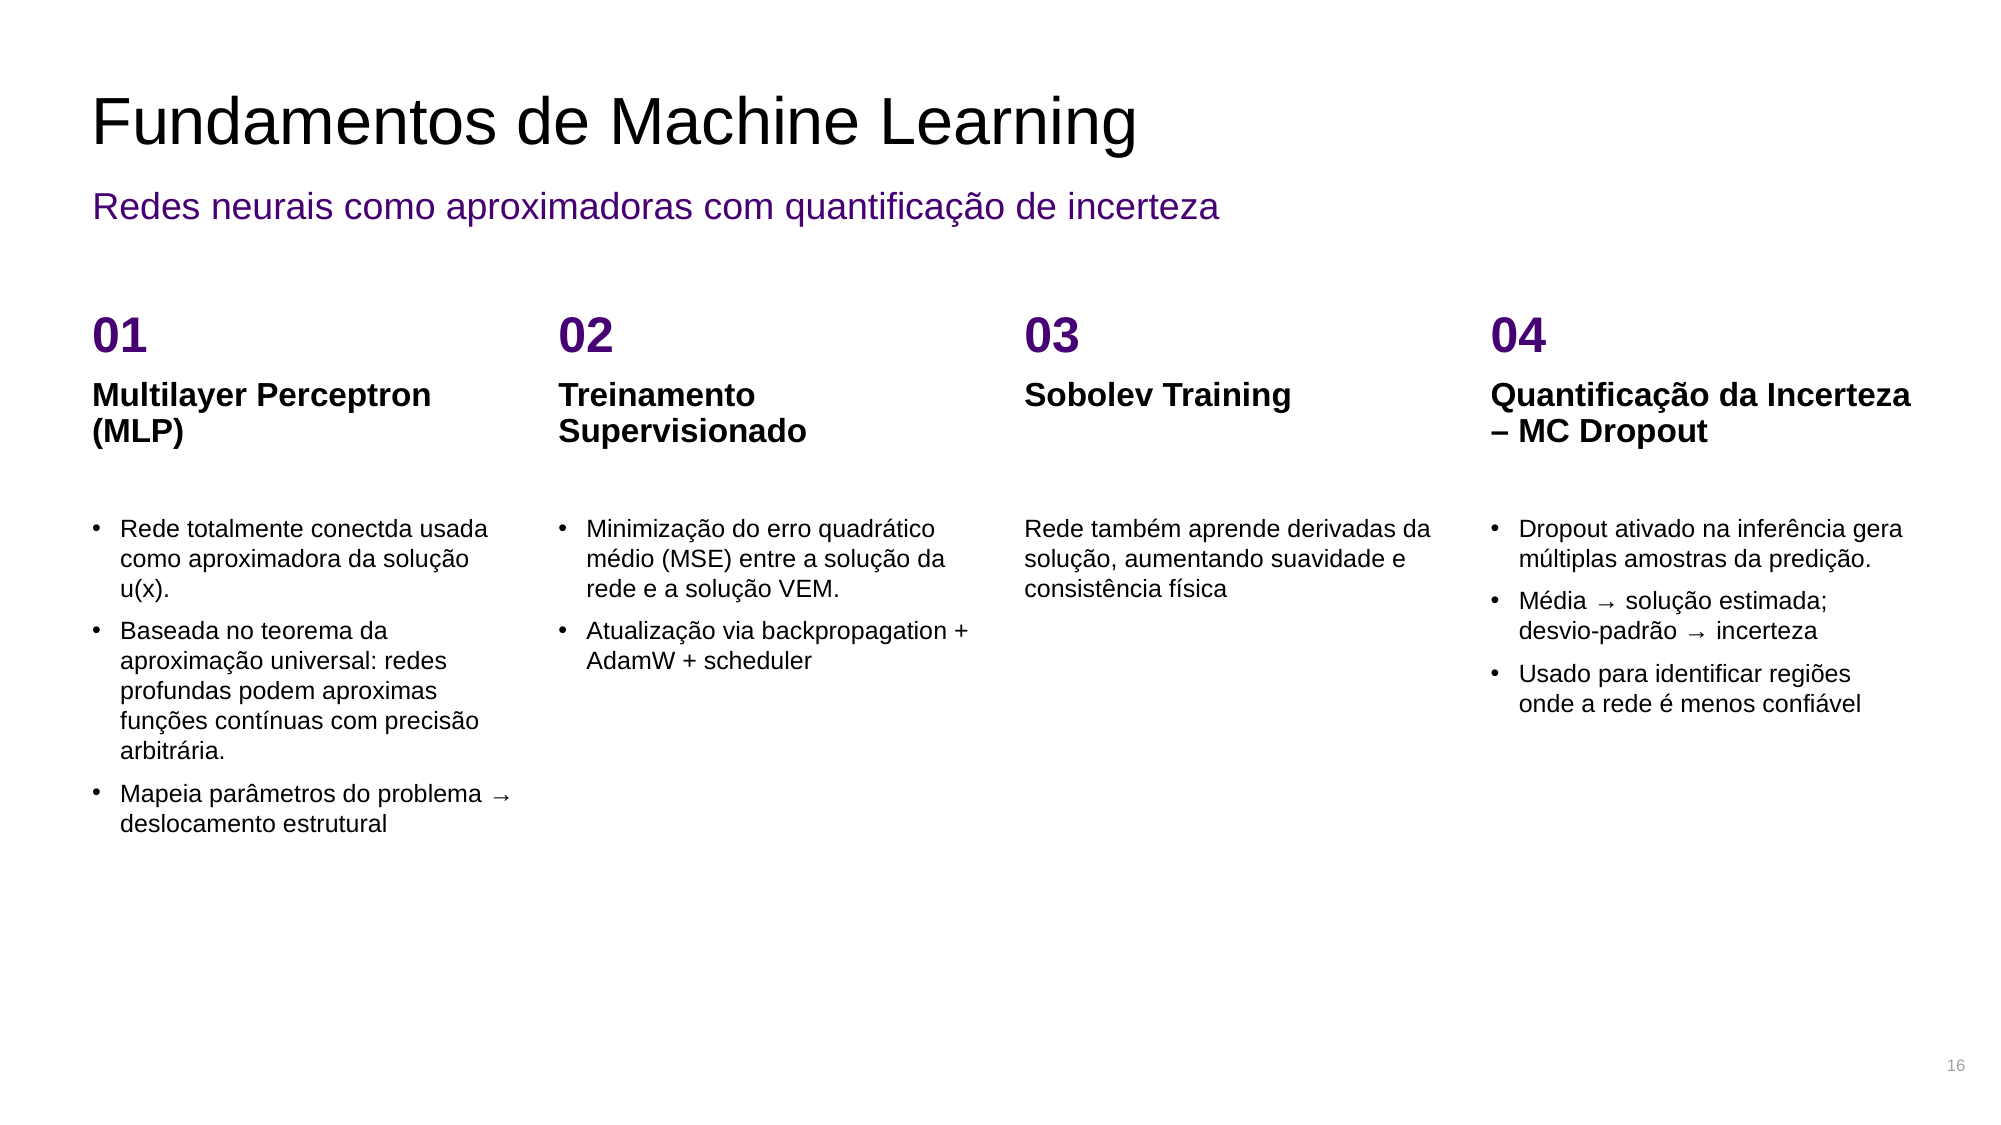

# Fundamentos de Machine Learning
Redes neurais como aproximadoras com quantificação de incerteza
02
03
04
01
Treinamento Supervisionado
Sobolev Training
Quantificação da Incerteza – MC Dropout
Multilayer Perceptron (MLP)
Minimização do erro quadrático médio (MSE) entre a solução da rede e a solução VEM.
Atualização via backpropagation + AdamW + scheduler
Rede também aprende derivadas da solução, aumentando suavidade e consistência física

Dropout ativado na inferência gera múltiplas amostras da predição.
Média → solução estimada; desvio-padrão → incerteza
Usado para identificar regiões onde a rede é menos confiável

Rede totalmente conectda usada como aproximadora da solução u(x).
Baseada no teorema da aproximação universal: redes profundas podem aproximas funções contínuas com precisão arbitrária.
Mapeia parâmetros do problema → deslocamento estrutural